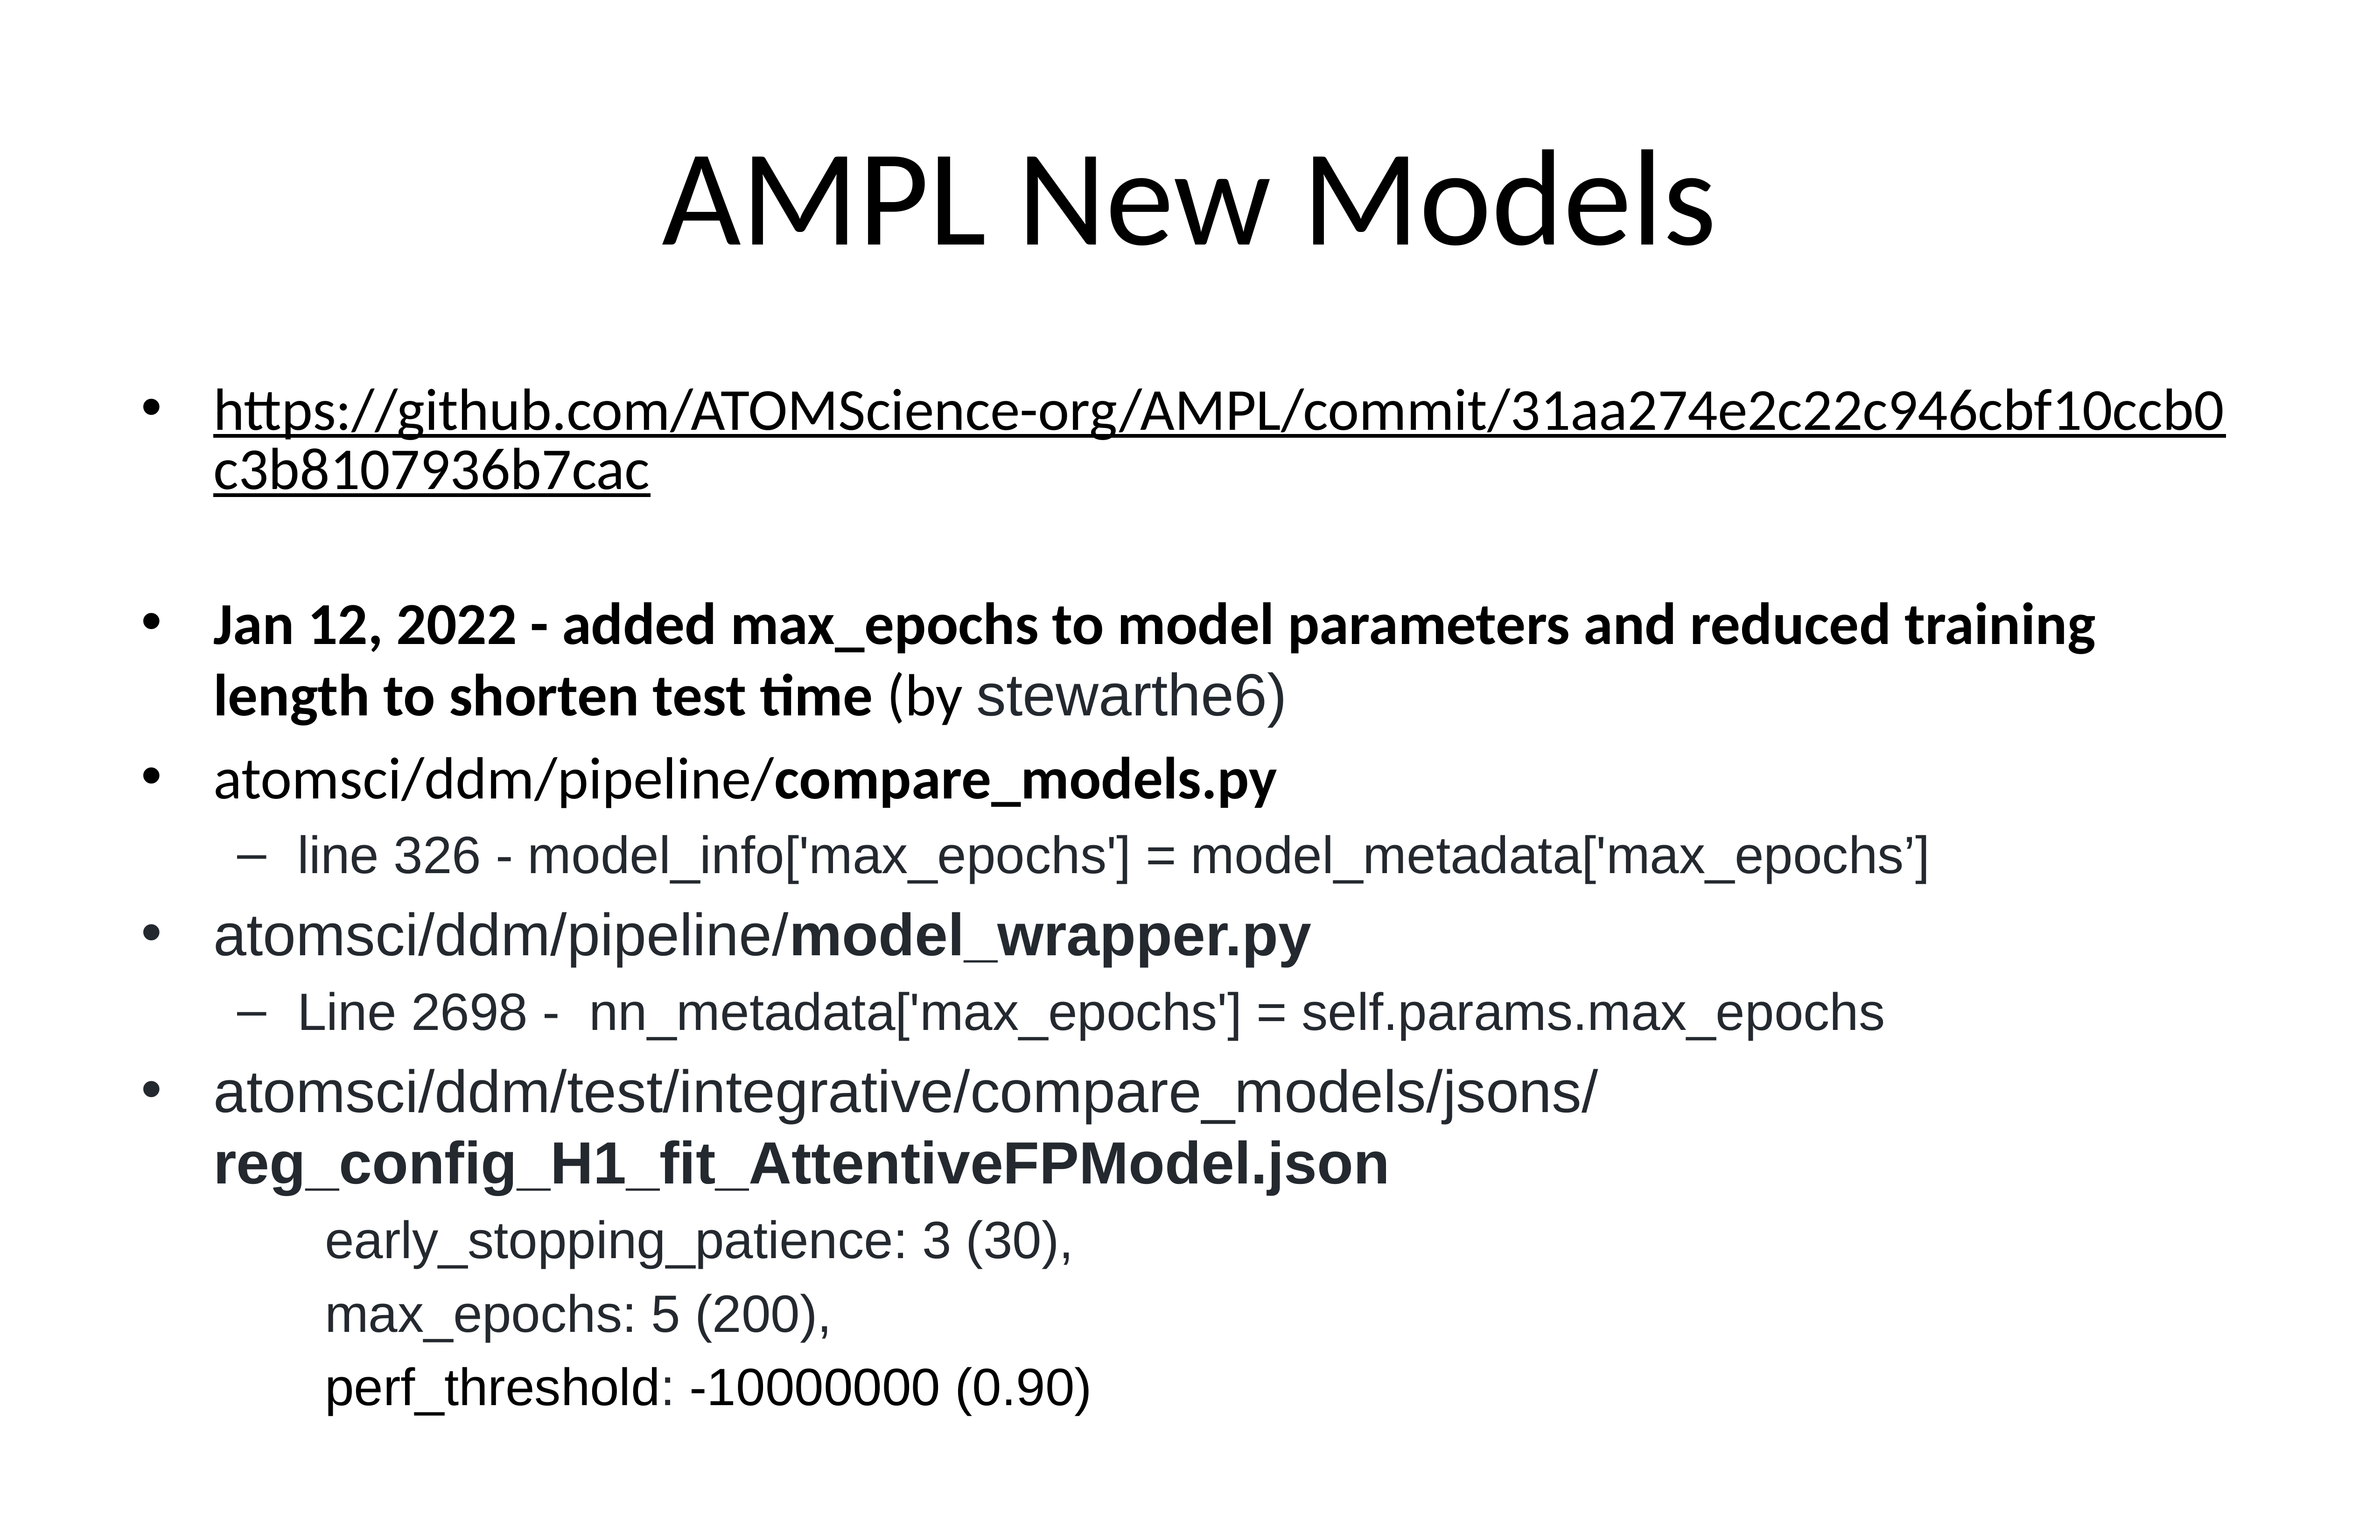

# AMPL New Models
https://github.com/ATOMScience-org/AMPL/commit/31aa274e2c22c946cbf10ccb0c3b8107936b7cac
Jan 12, 2022 - added max_epochs to model parameters and reduced training length to shorten test time (by stewarthe6)
atomsci/ddm/pipeline/compare_models.py
line 326 - model_info['max_epochs'] = model_metadata['max_epochs’]
atomsci/ddm/pipeline/model_wrapper.py
Line 2698 -  nn_metadata['max_epochs'] = self.params.max_epochs
atomsci/ddm/test/integrative/compare_models/jsons/reg_config_H1_fit_AttentiveFPModel.json
      early_stopping_patience: 3 (30),
      max_epochs: 5 (200),
      perf_threshold: -10000000 (0.90)